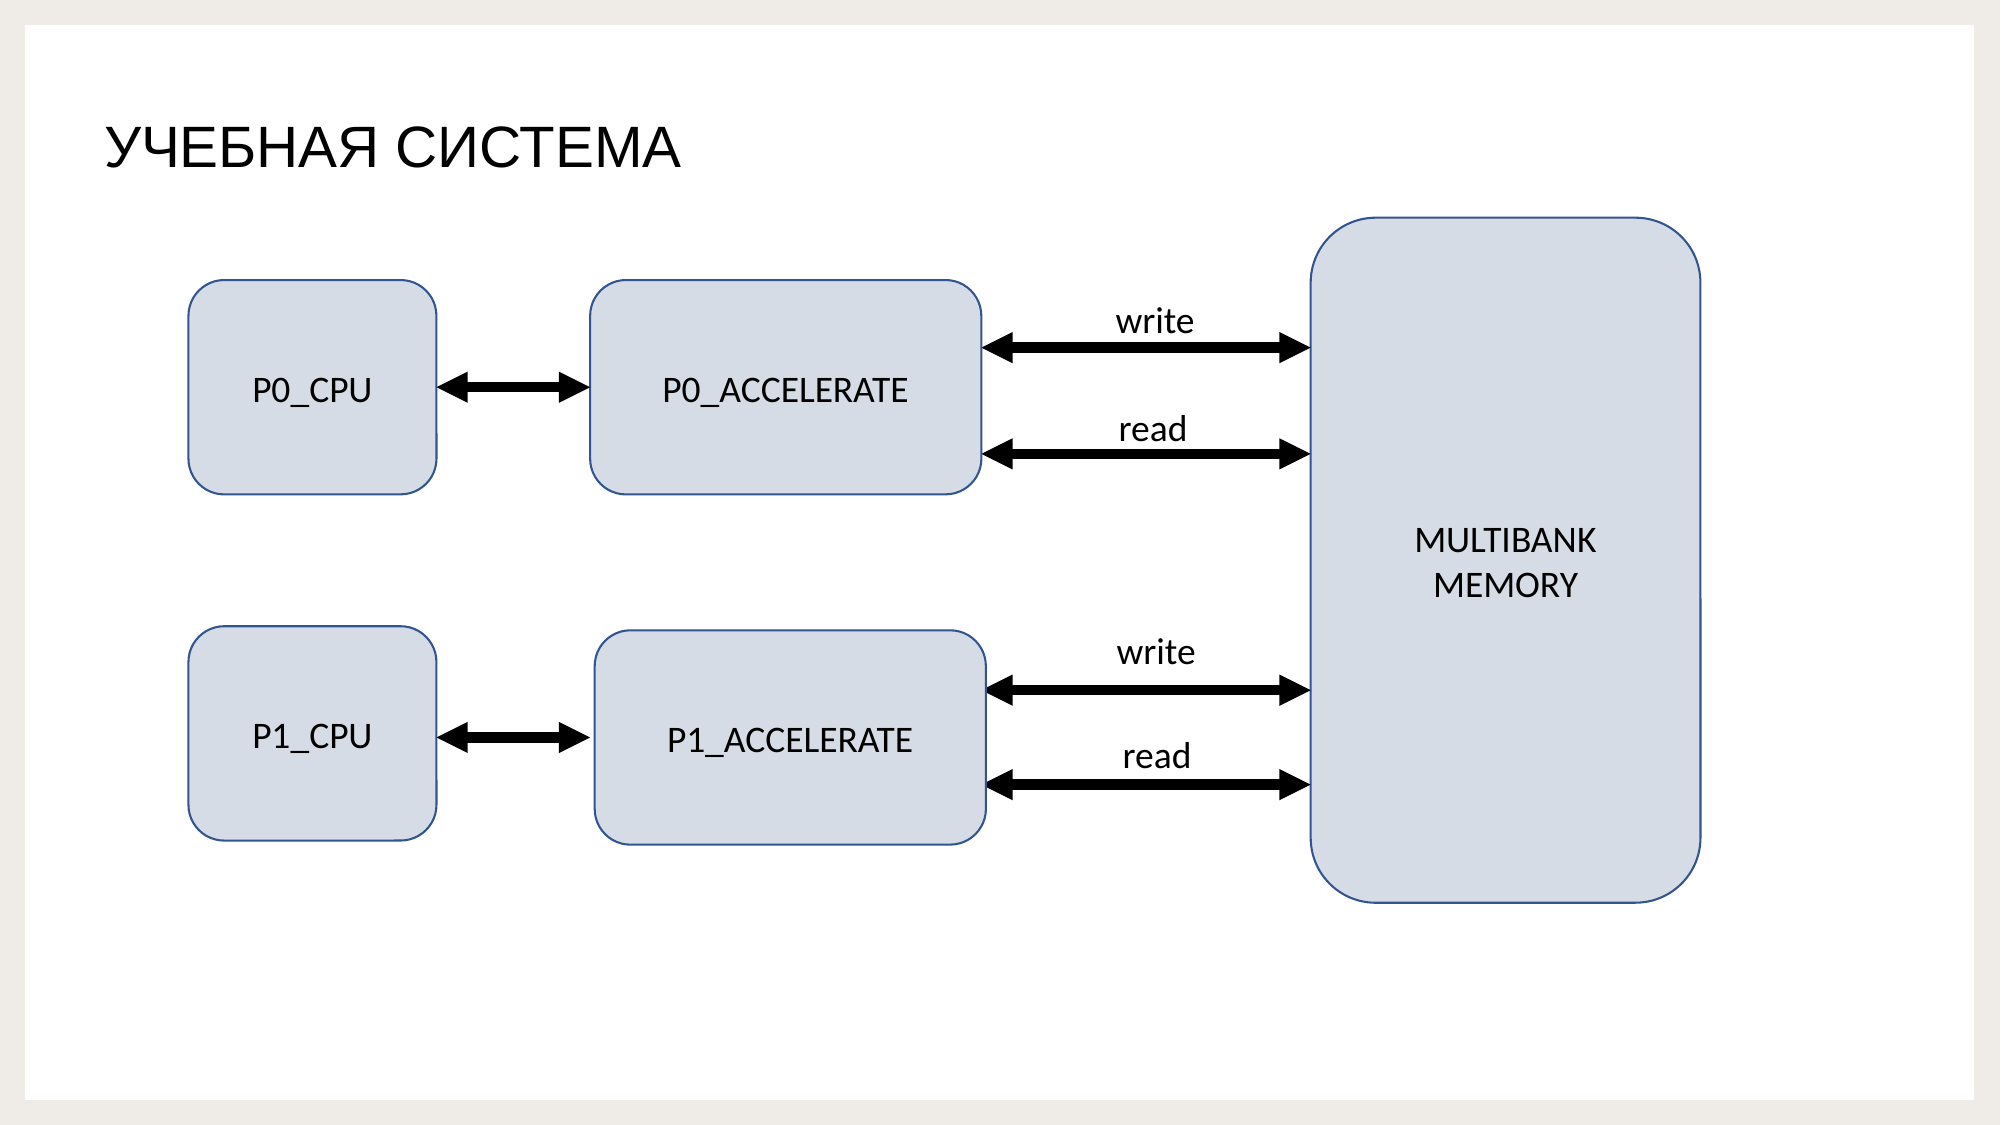

УЧЕБНАЯ СИСТЕМА
MULTIBANK
MEMORY
P0_CPU
P0_ACCELERATE
write
read
write
P1_CPU
P1_ACCELERATE
read